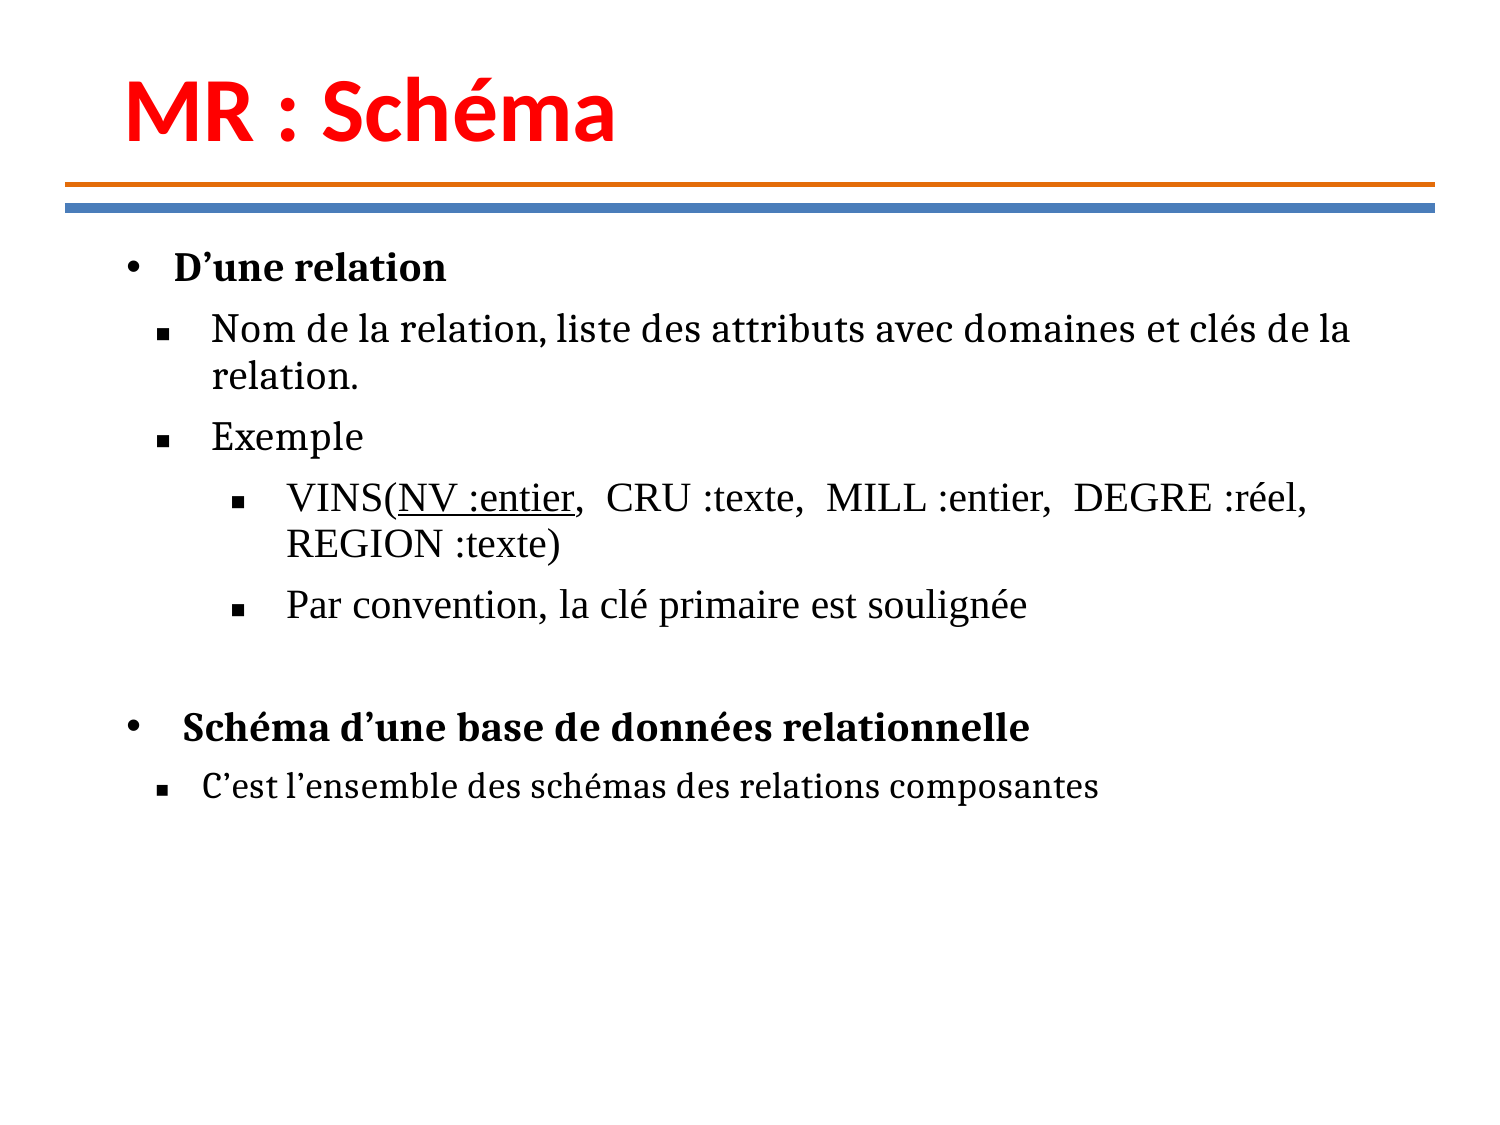

MR : Schéma
D’une relation
Nom de la relation, liste des attributs avec domaines et clés de la relation.
Exemple
VINS(NV :entier,  CRU :texte,  MILL :entier,  DEGRE :réel, REGION :texte)
Par convention, la clé primaire est soulignée

Schéma d’une base de données relationnelle
C’est l’ensemble des schémas des relations composantes